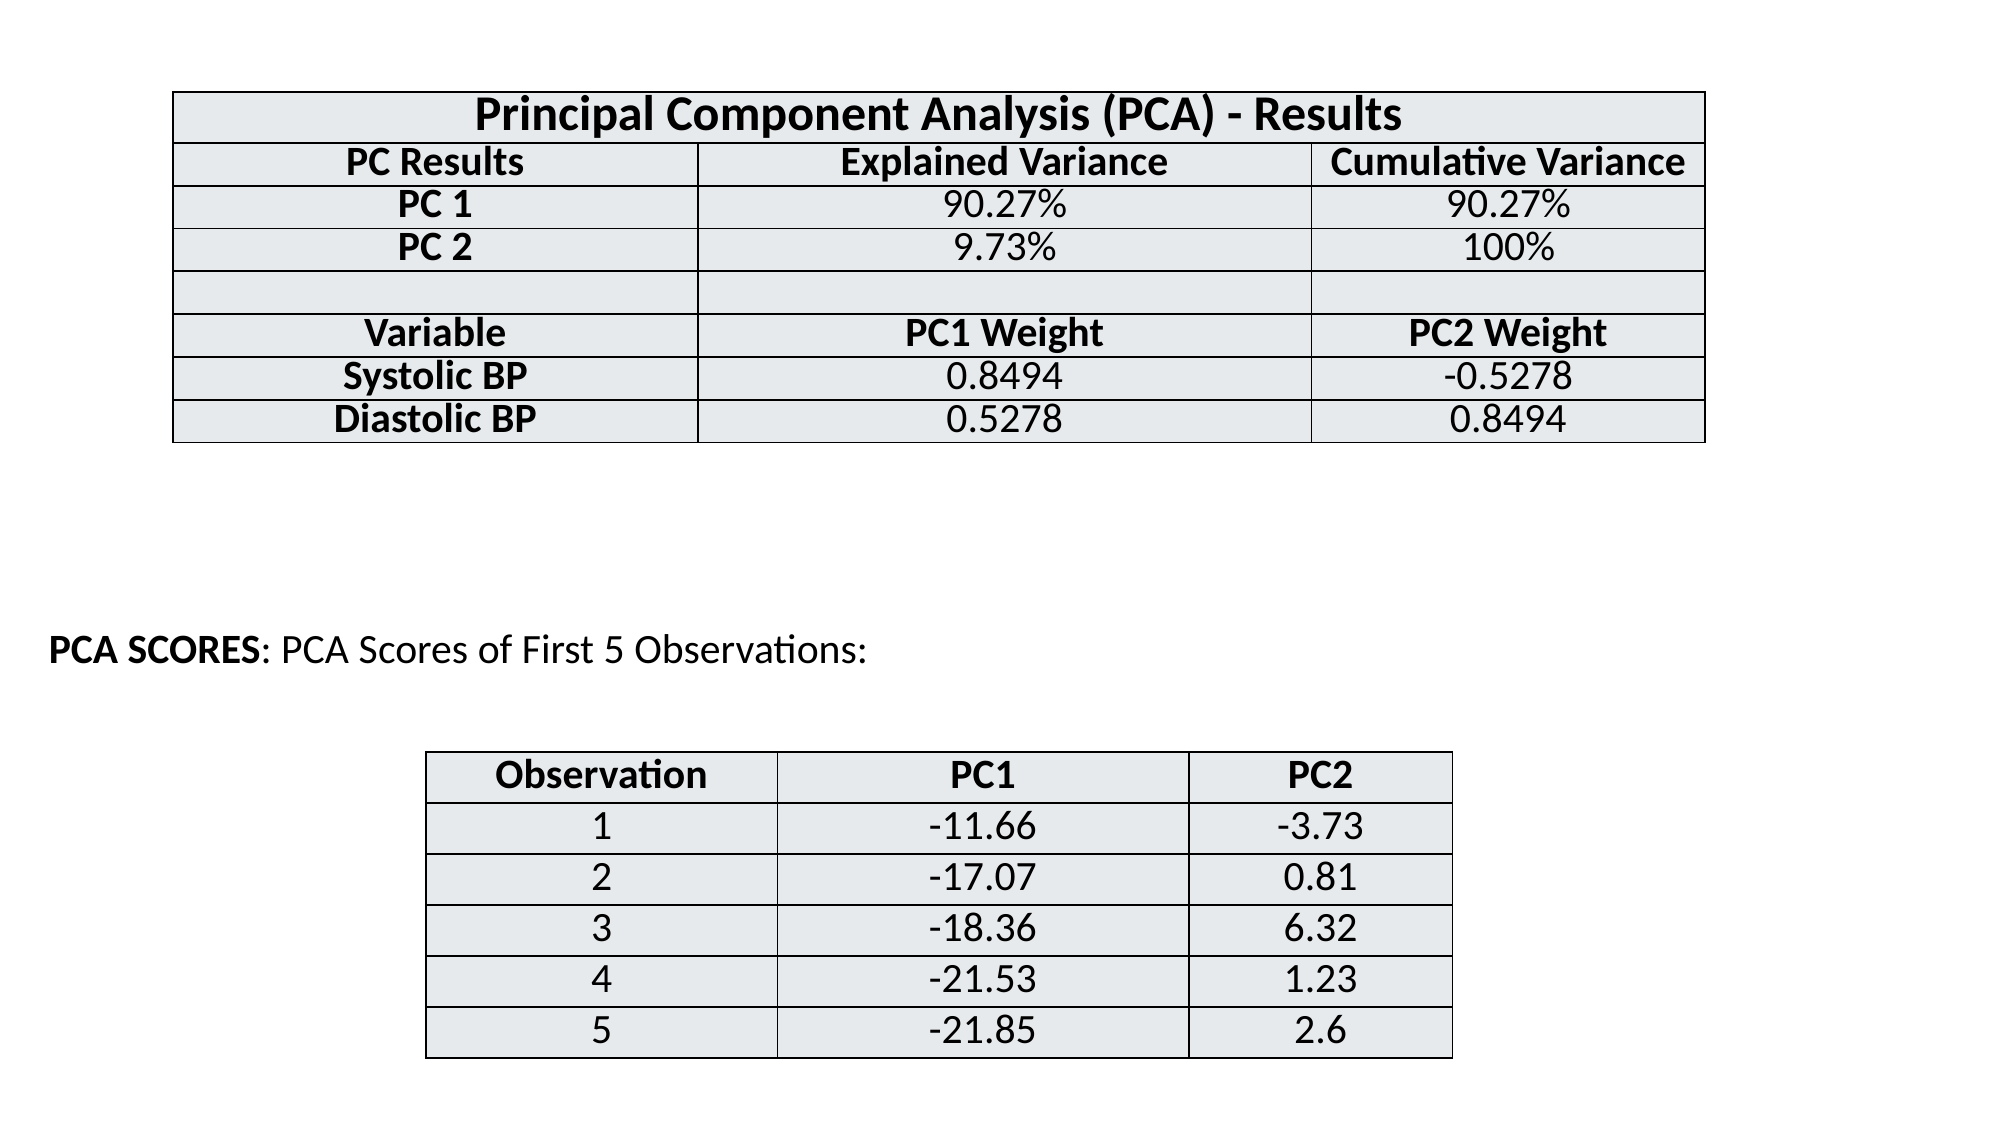

| Principal Component Analysis (PCA) - Results |  |  |
| --- | --- | --- |
| PC Results | Explained Variance | Cumulative Variance |
| PC 1 | 90.27% | 90.27% |
| PC 2 | 9.73% | 100% |
|  |  |  |
| Variable | PC1 Weight | PC2 Weight |
| Systolic BP | 0.8494 | -0.5278 |
| Diastolic BP | 0.5278 | 0.8494 |
PCA SCORES: PCA Scores of First 5 Observations:
| Observation | PC1 | PC2 |
| --- | --- | --- |
| 1 | -11.66 | -3.73 |
| 2 | -17.07 | 0.81 |
| 3 | -18.36 | 6.32 |
| 4 | -21.53 | 1.23 |
| 5 | -21.85 | 2.6 |